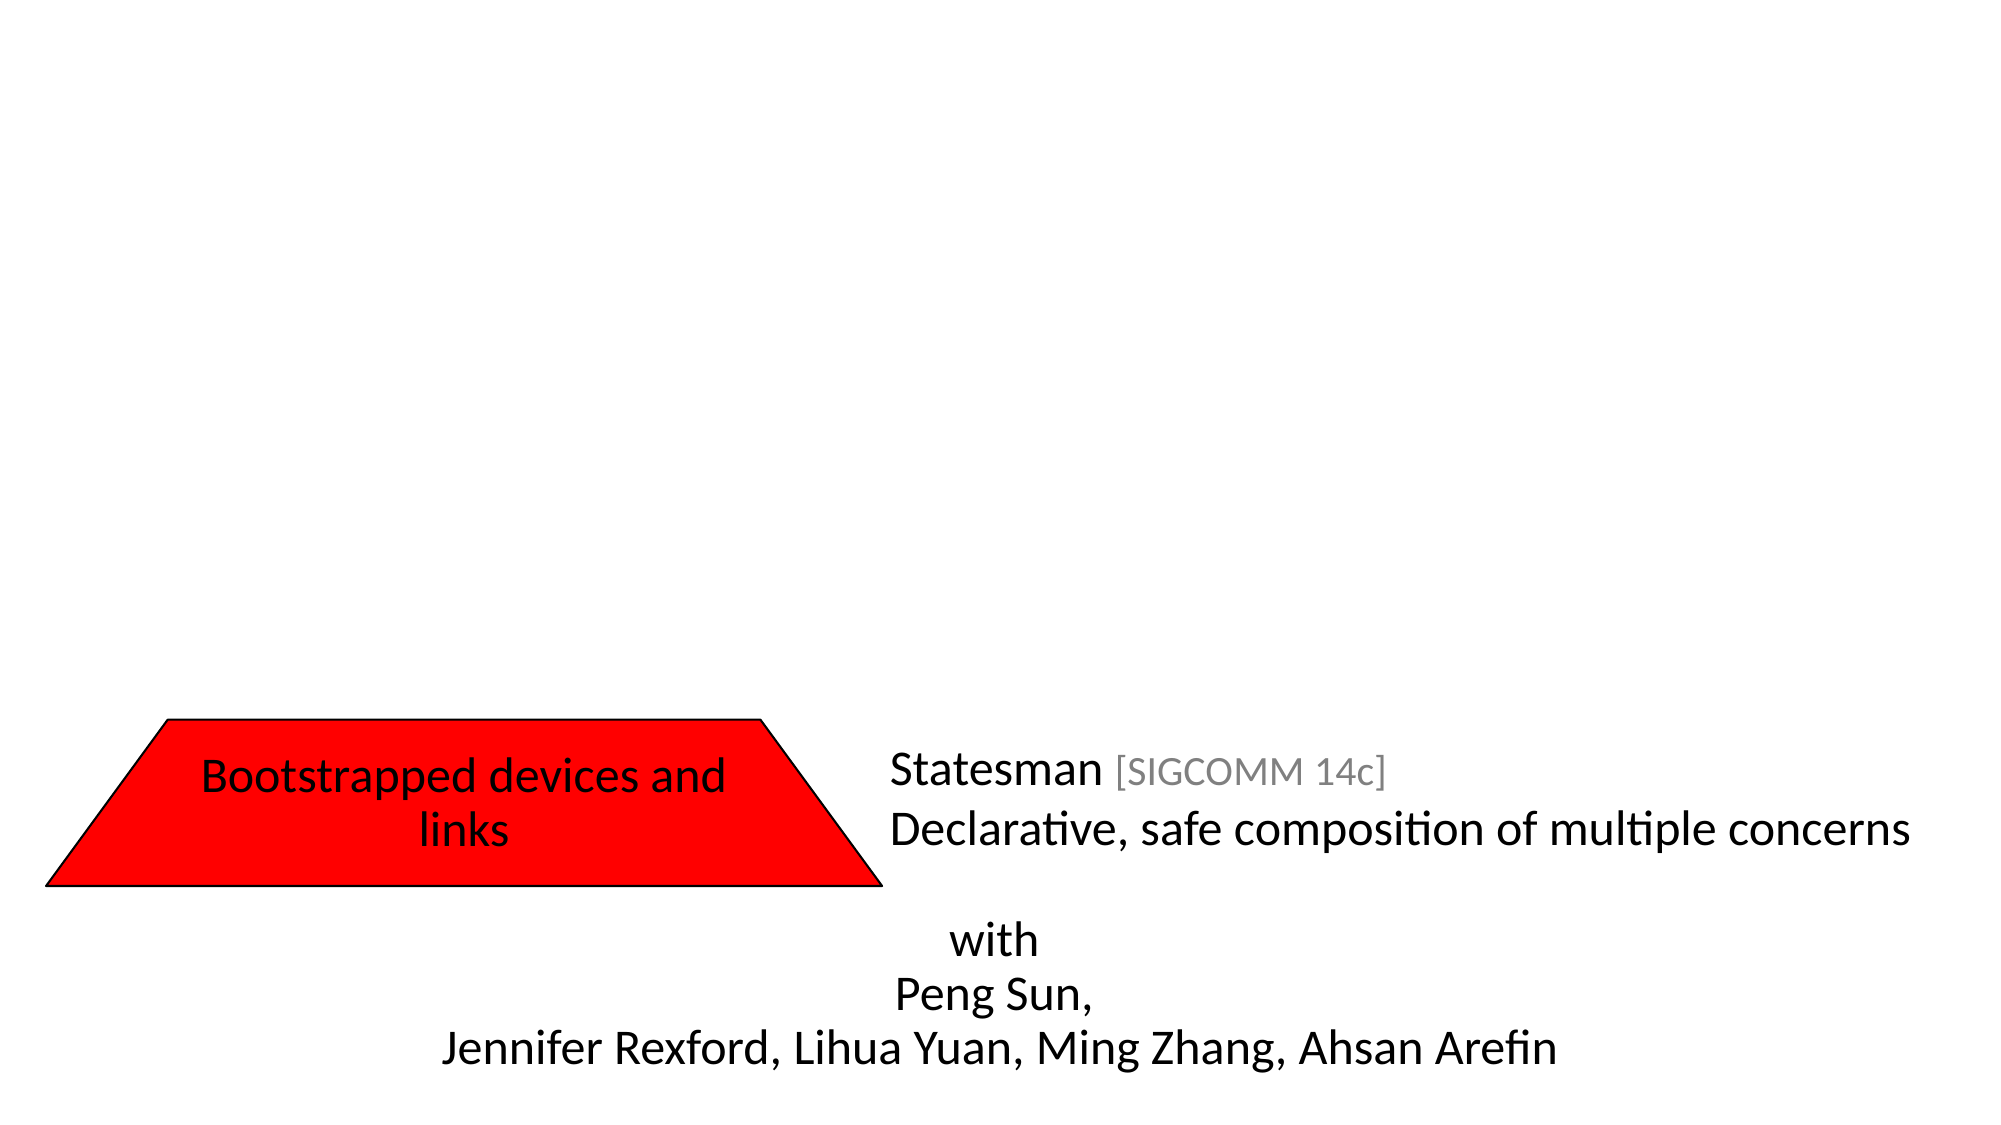

Bootstrapped devices and links
Statesman [SIGCOMM 14c]
Declarative, safe composition of multiple concerns
with
Peng Sun,
Jennifer Rexford, Lihua Yuan, Ming Zhang, Ahsan Arefin